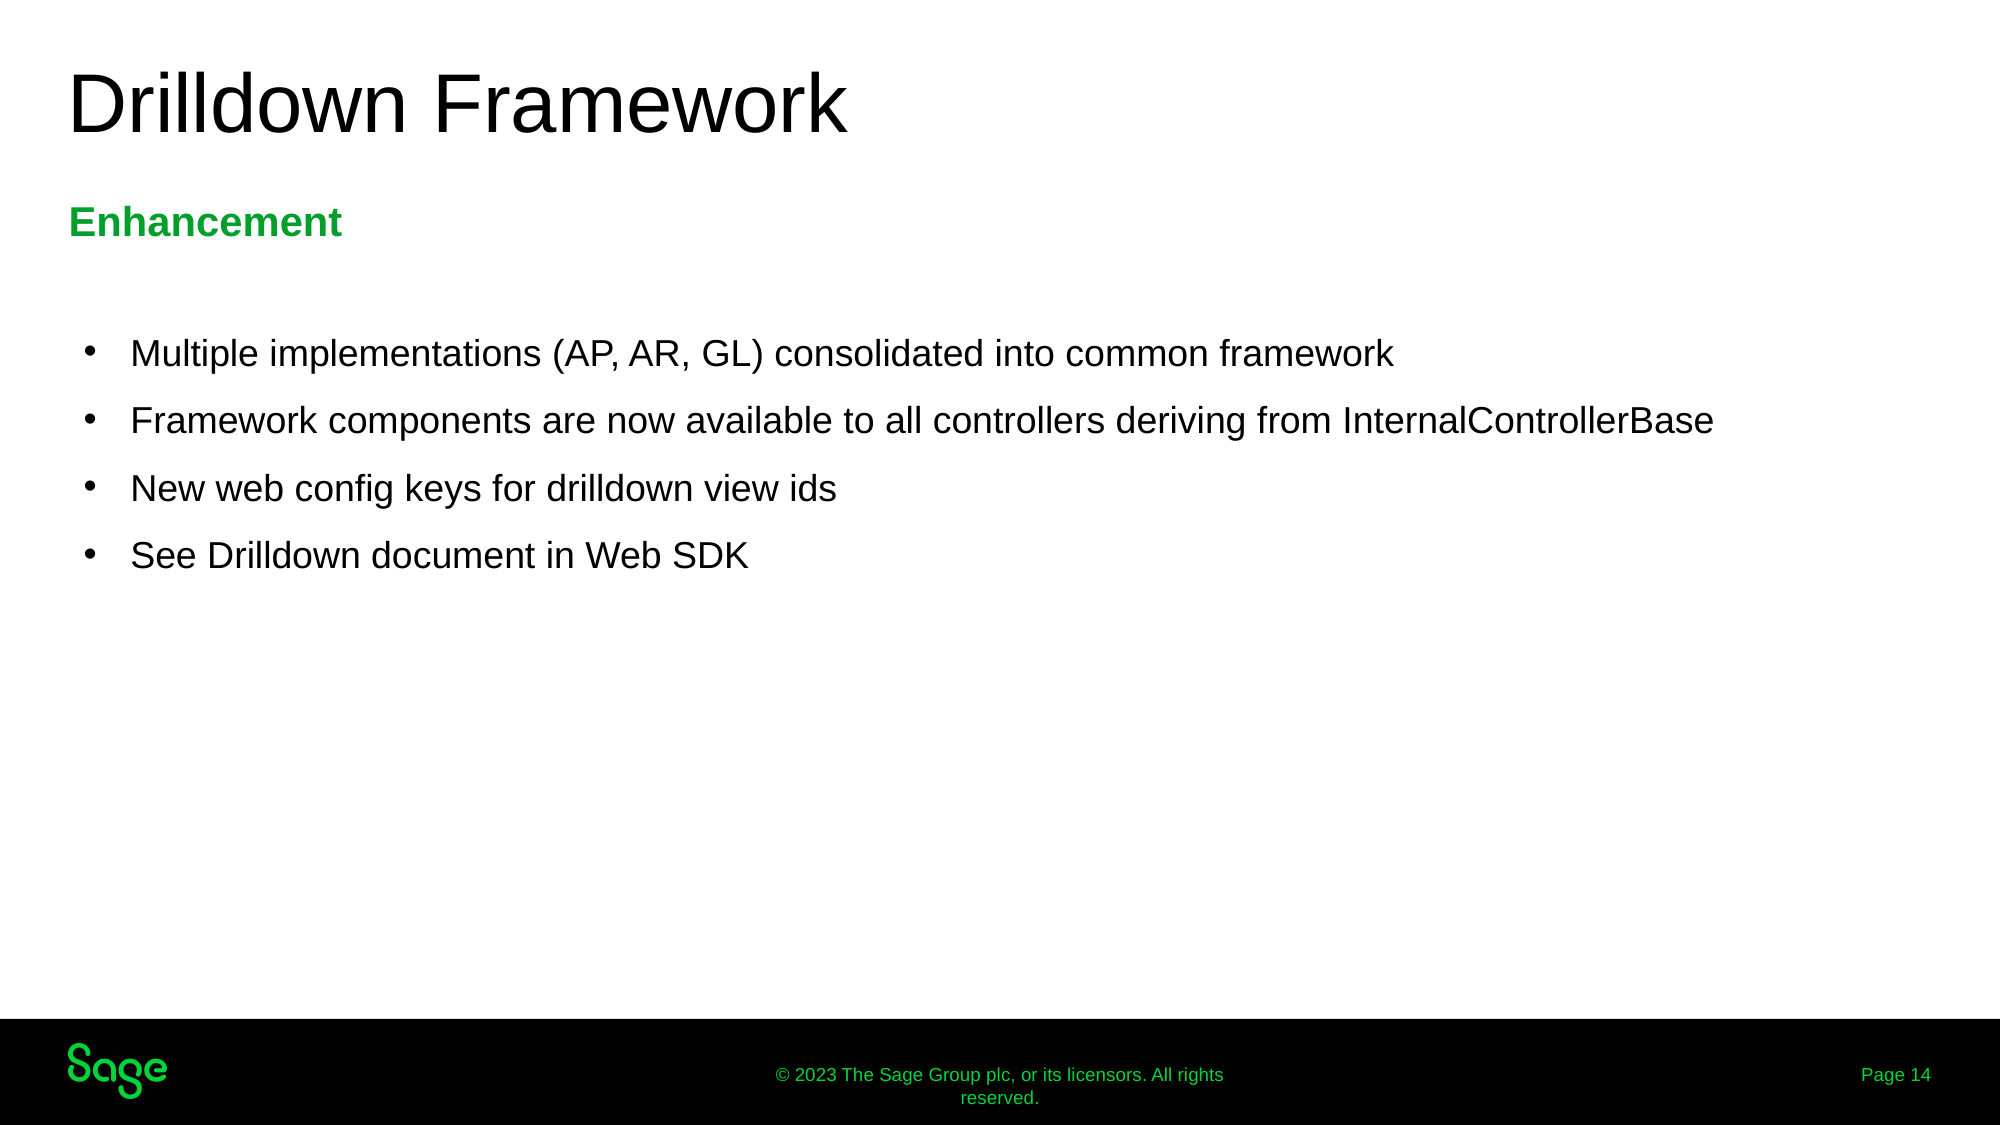

# Drilldown Framework
Enhancement
Multiple implementations (AP, AR, GL) consolidated into common framework
Framework components are now available to all controllers deriving from InternalControllerBase
New web config keys for drilldown view ids
See Drilldown document in Web SDK

Web Screens
Page 14